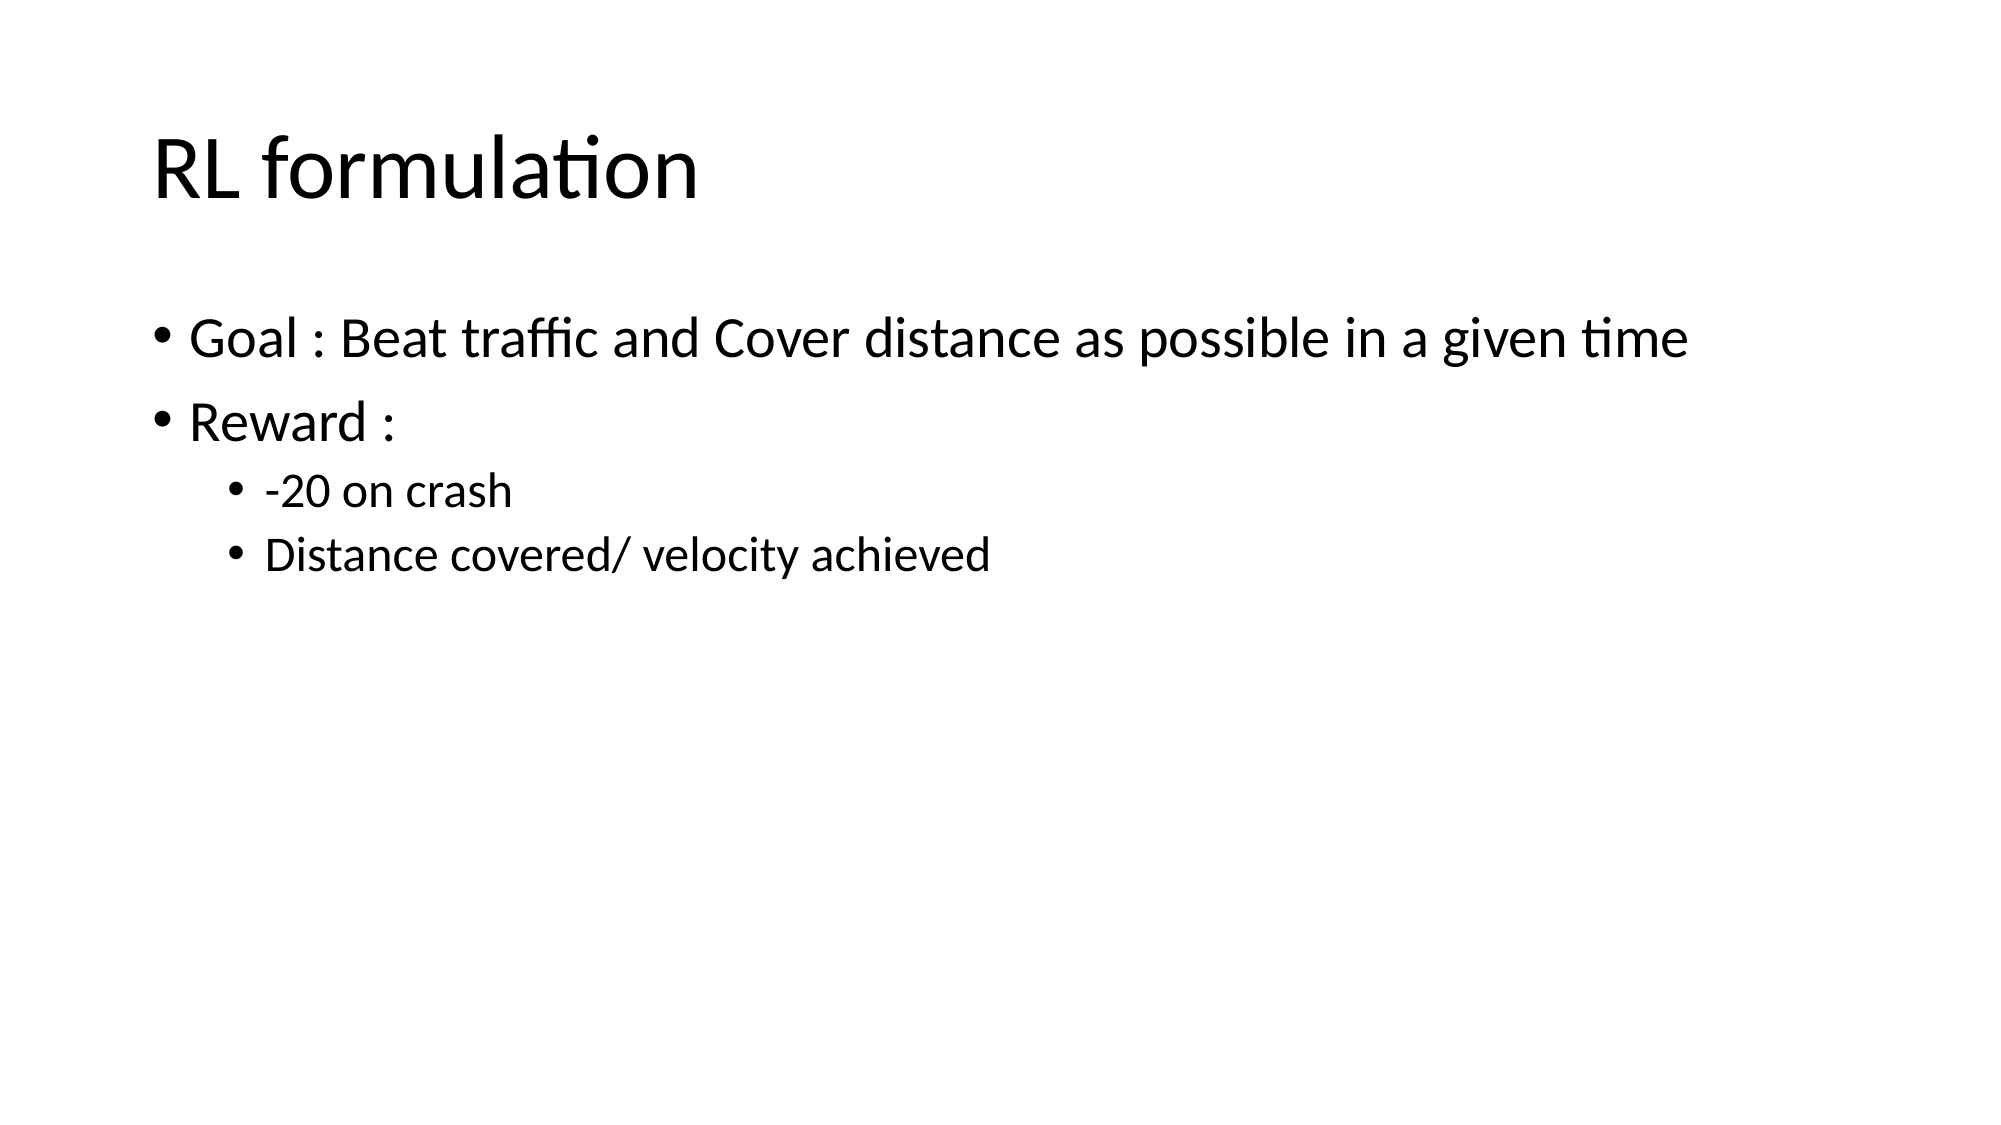

# RL formulation
Goal : Beat traffic and Cover distance as possible in a given time
Reward :
-20 on crash
Distance covered/ velocity achieved